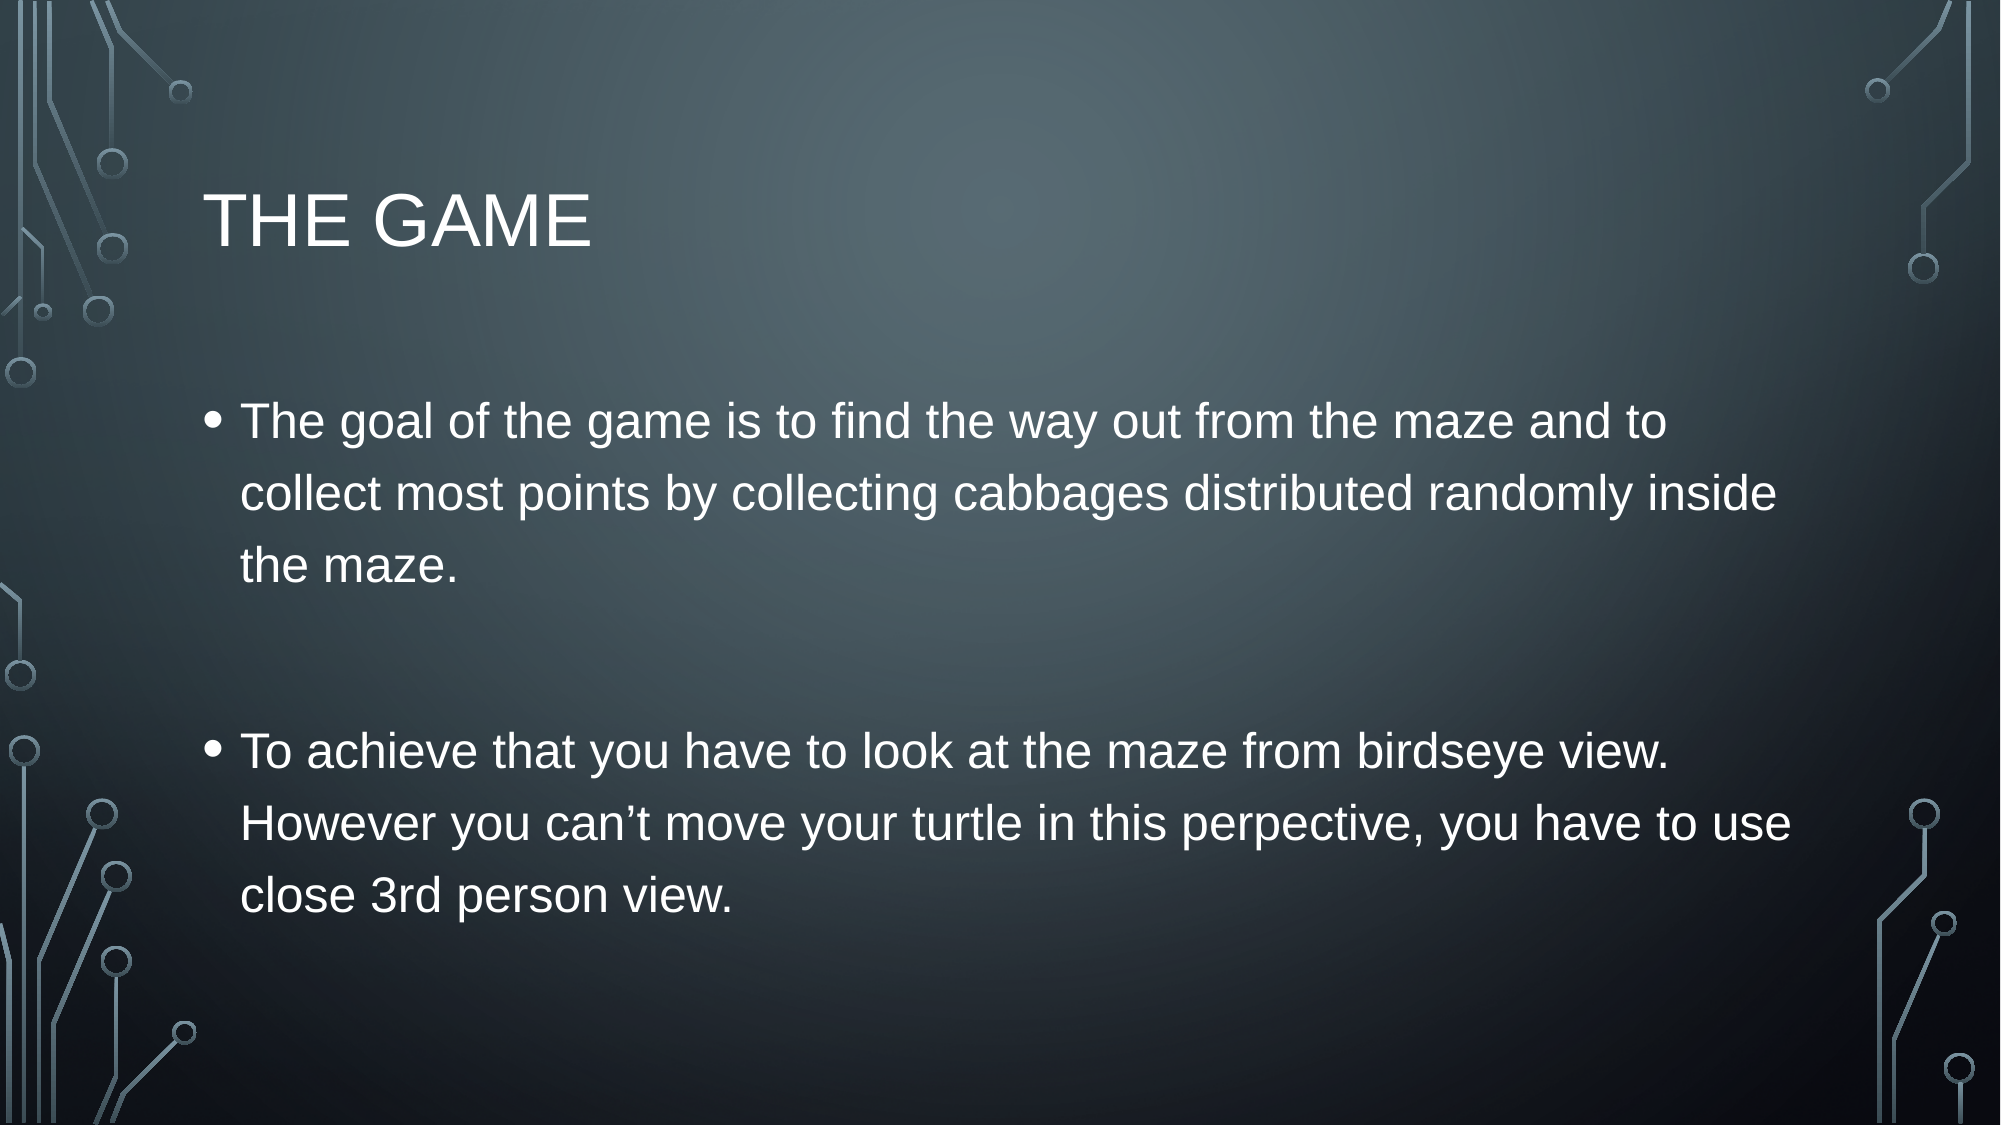

# the game
The goal of the game is to find the way out from the maze and to collect most points by collecting cabbages distributed randomly inside the maze.

To achieve that you have to look at the maze from birdseye view. However you can’t move your turtle in this perpective, you have to use close 3rd person view.